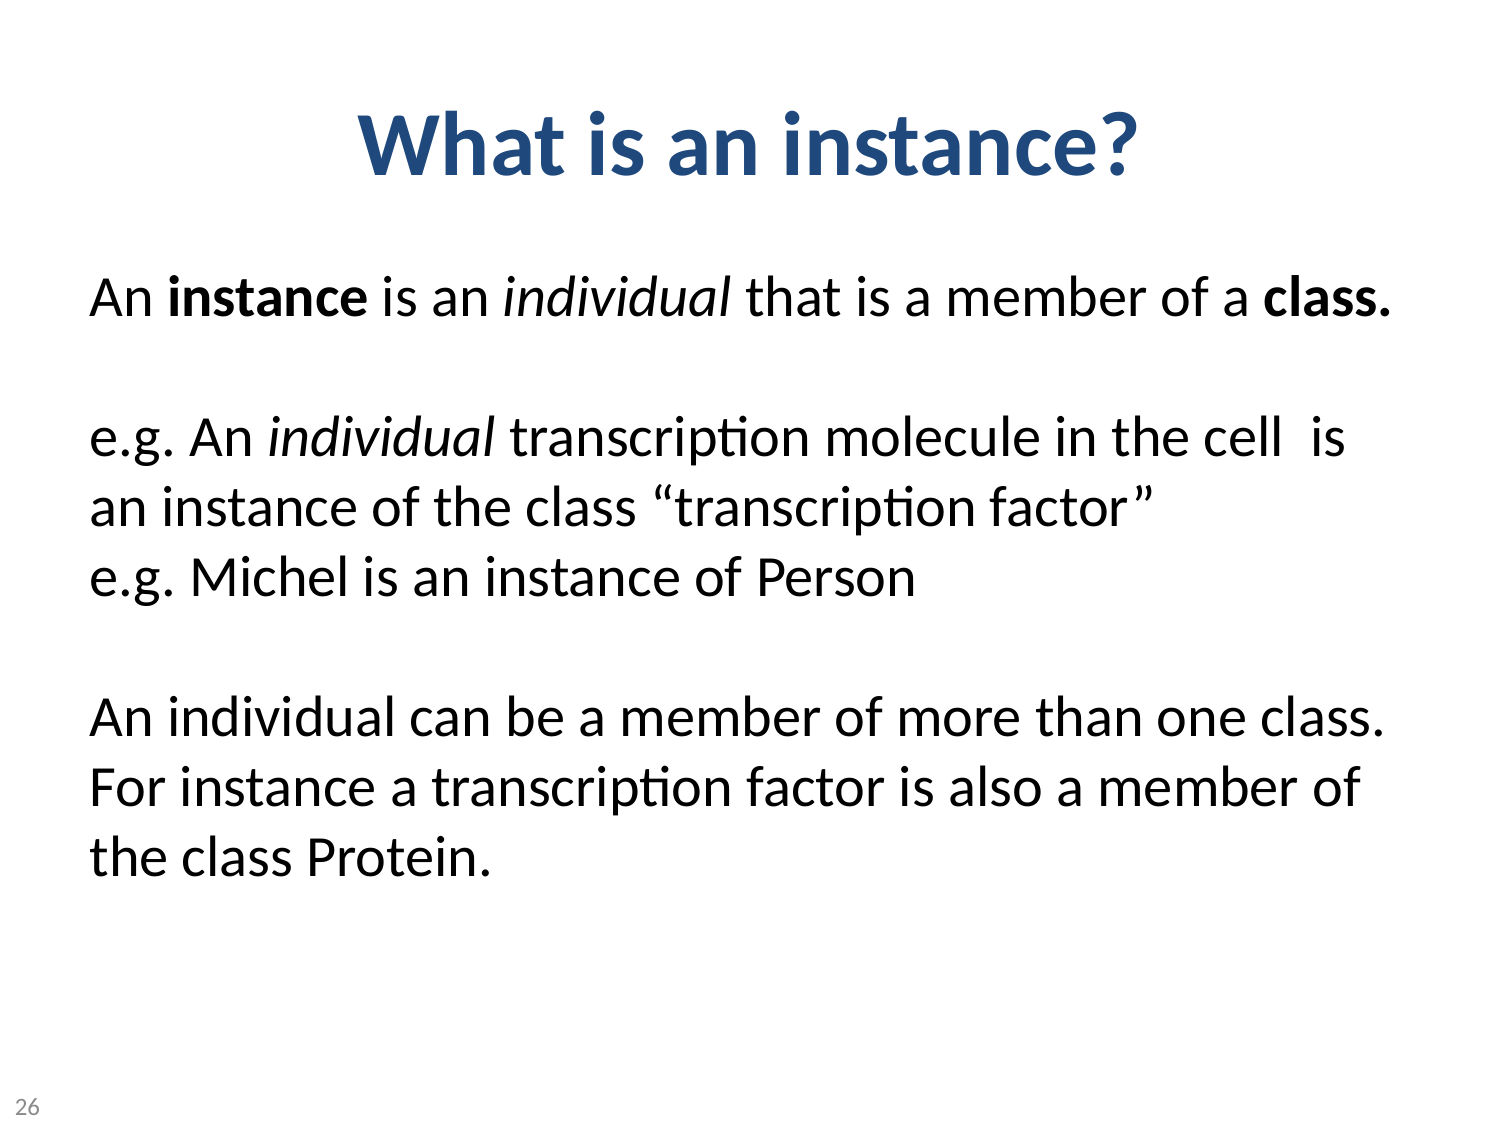

# What is an instance?

An instance is an individual that is a member of a class.

e.g. An individual transcription molecule in the cell  is an instance of the class “transcription factor”
e.g. Michel is an instance of Person

An individual can be a member of more than one class. For instance a transcription factor is also a member of the class Protein.
26